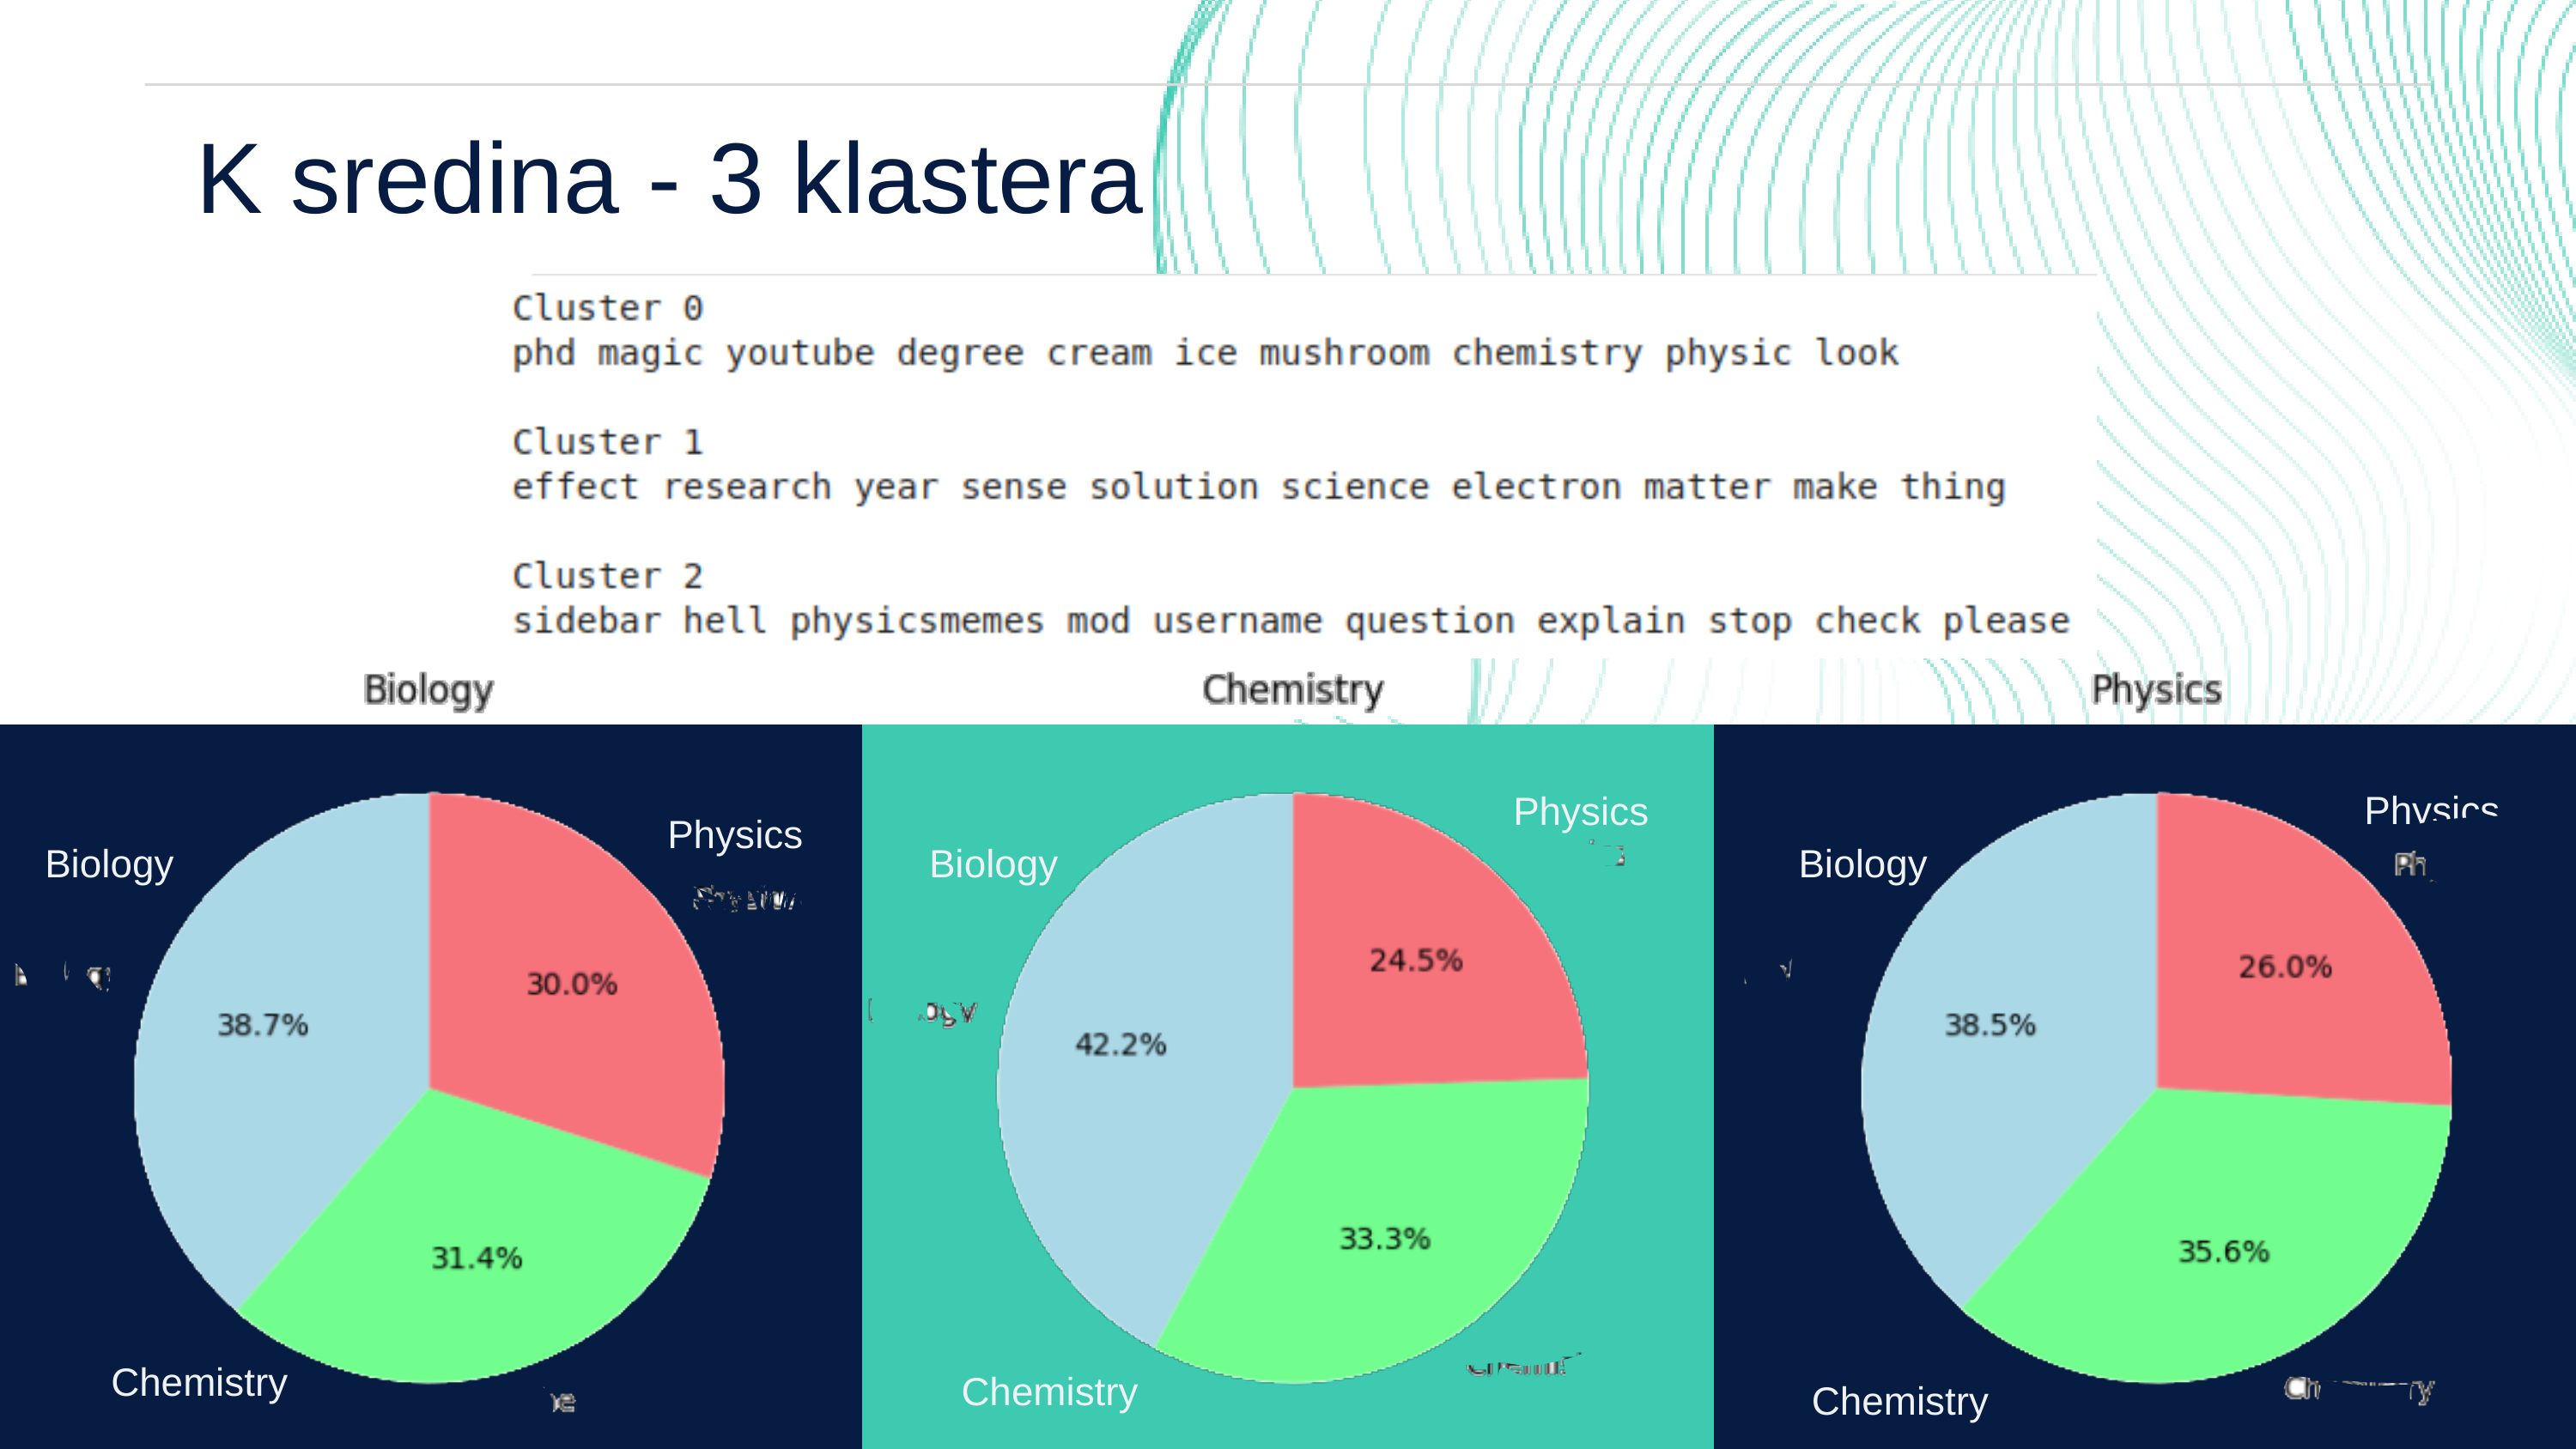

K sredina - 3 klastera

Physics
Physics
Physics

Biology
Biology
Biology

Chemistry

Chemistry
Chemistry